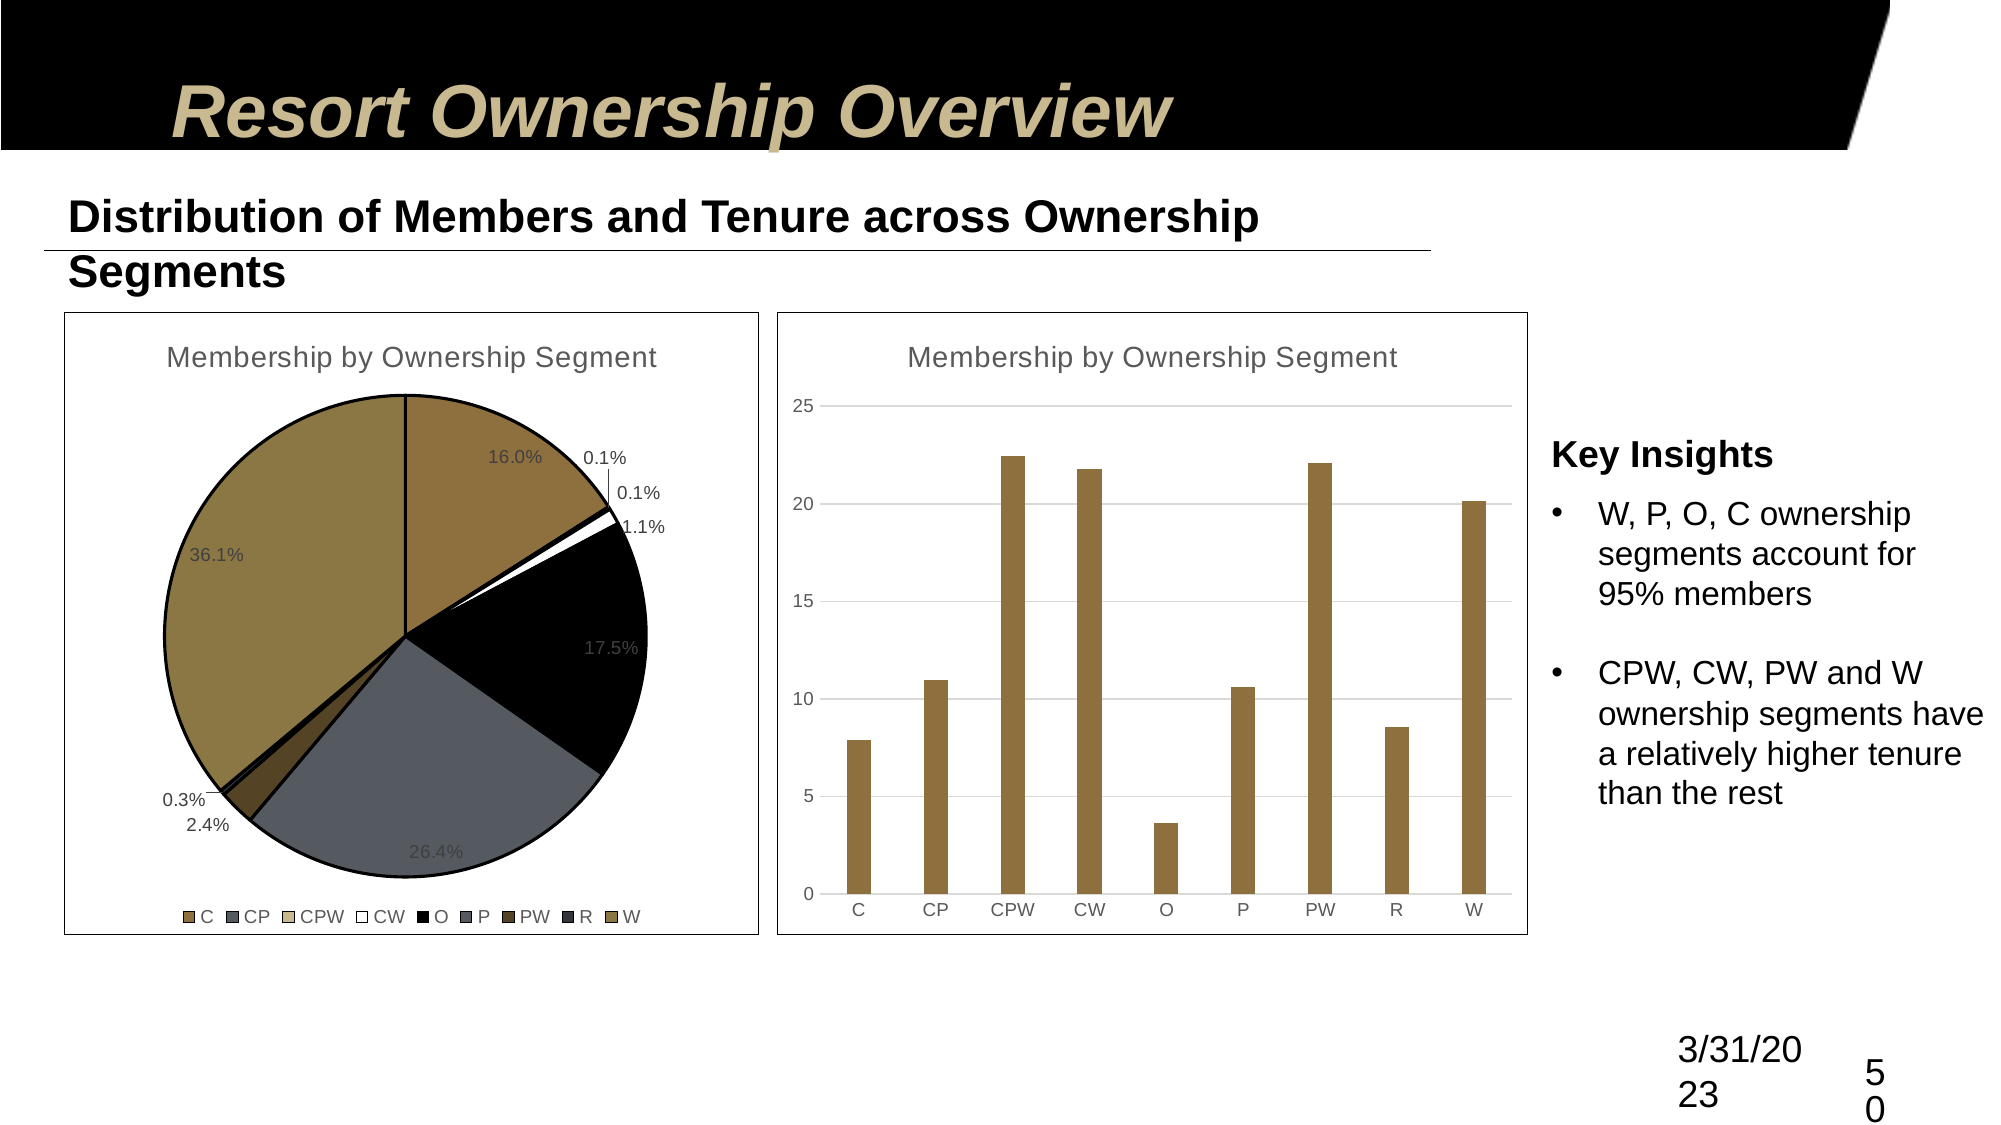

# Resort Ownership Overview
Distribution of Members and Tenure across Ownership Segments

### Chart: Membership by Ownership Segment

| Category | Count of ID |
|---|---|
| C | 0.15981808453718566 |
| CP | 0.0008025682182985554 |
| CPW | 0.0009987515605493133 |
| CW | 0.010914927768860353 |
| O | 0.17471018369894775 |
| P | 0.26431246655965757 |
| PW | 0.024237560192616373 |
| R | 0.003352951667558409 |
| W | 0.360852505796326 |

### Chart: Membership by Ownership Segment

| Category | Average of Membership_Tenure |
|---|---|
| C | 7.870797205111027 |
| CP | 10.942161399999998 |
| CPW | 22.427152678571435 |
| CW | 21.773319011437906 |
| O | 3.608123803287091 |
| P | 10.617300944129504 |
| PW | 22.108657654157483 |
| R | 8.529379196808508 |
| W | 20.148636468393267 |
Key Insights
W, P, O, C ownership segments account for 95% members

CPW, CW, PW and W ownership segments have a relatively higher tenure than the rest
3/31/2023
50